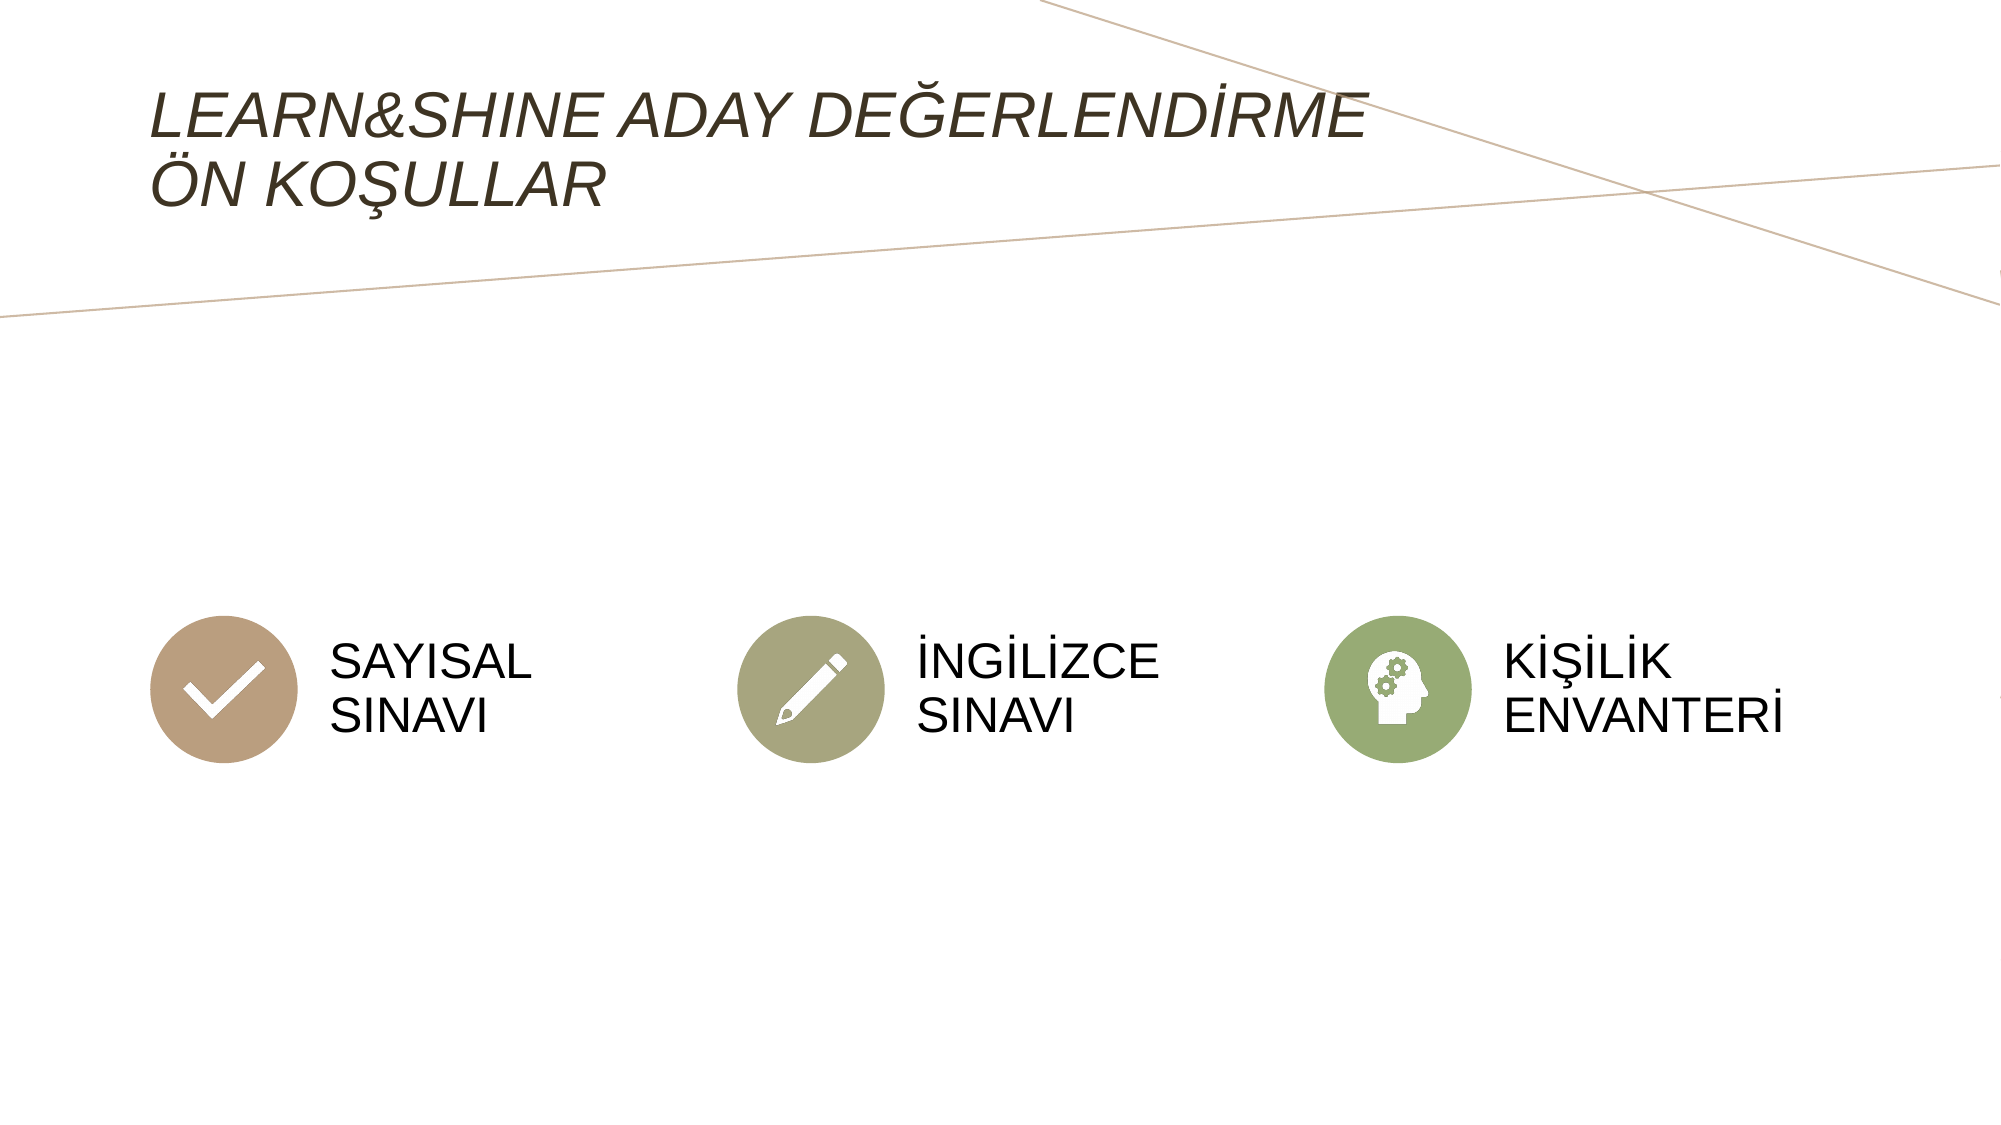

# LEARN&SHINE ADAY DEĞERLENDİRME ön koşullar
SAYISAL SINAVI
İNGİLİZCE SINAVI
KİŞİLİK ENVANTERİ